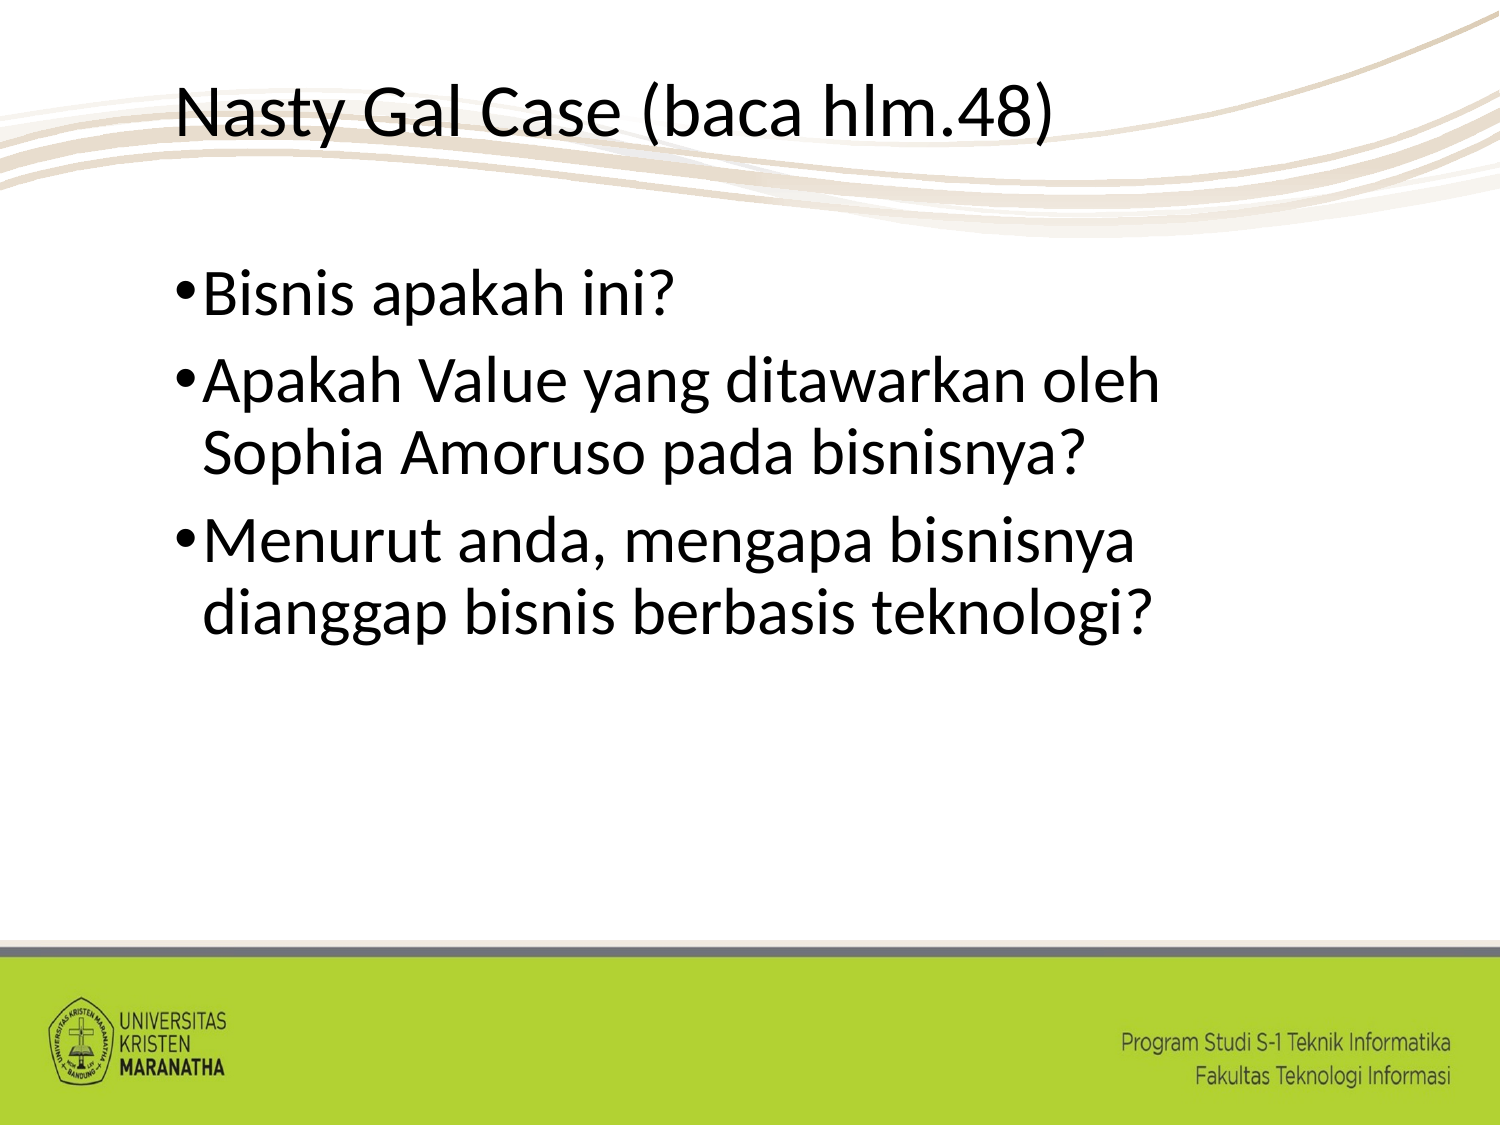

# Nasty Gal Case (baca hlm.48)
Bisnis apakah ini?
Apakah Value yang ditawarkan oleh Sophia Amoruso pada bisnisnya?
Menurut anda, mengapa bisnisnya dianggap bisnis berbasis teknologi?